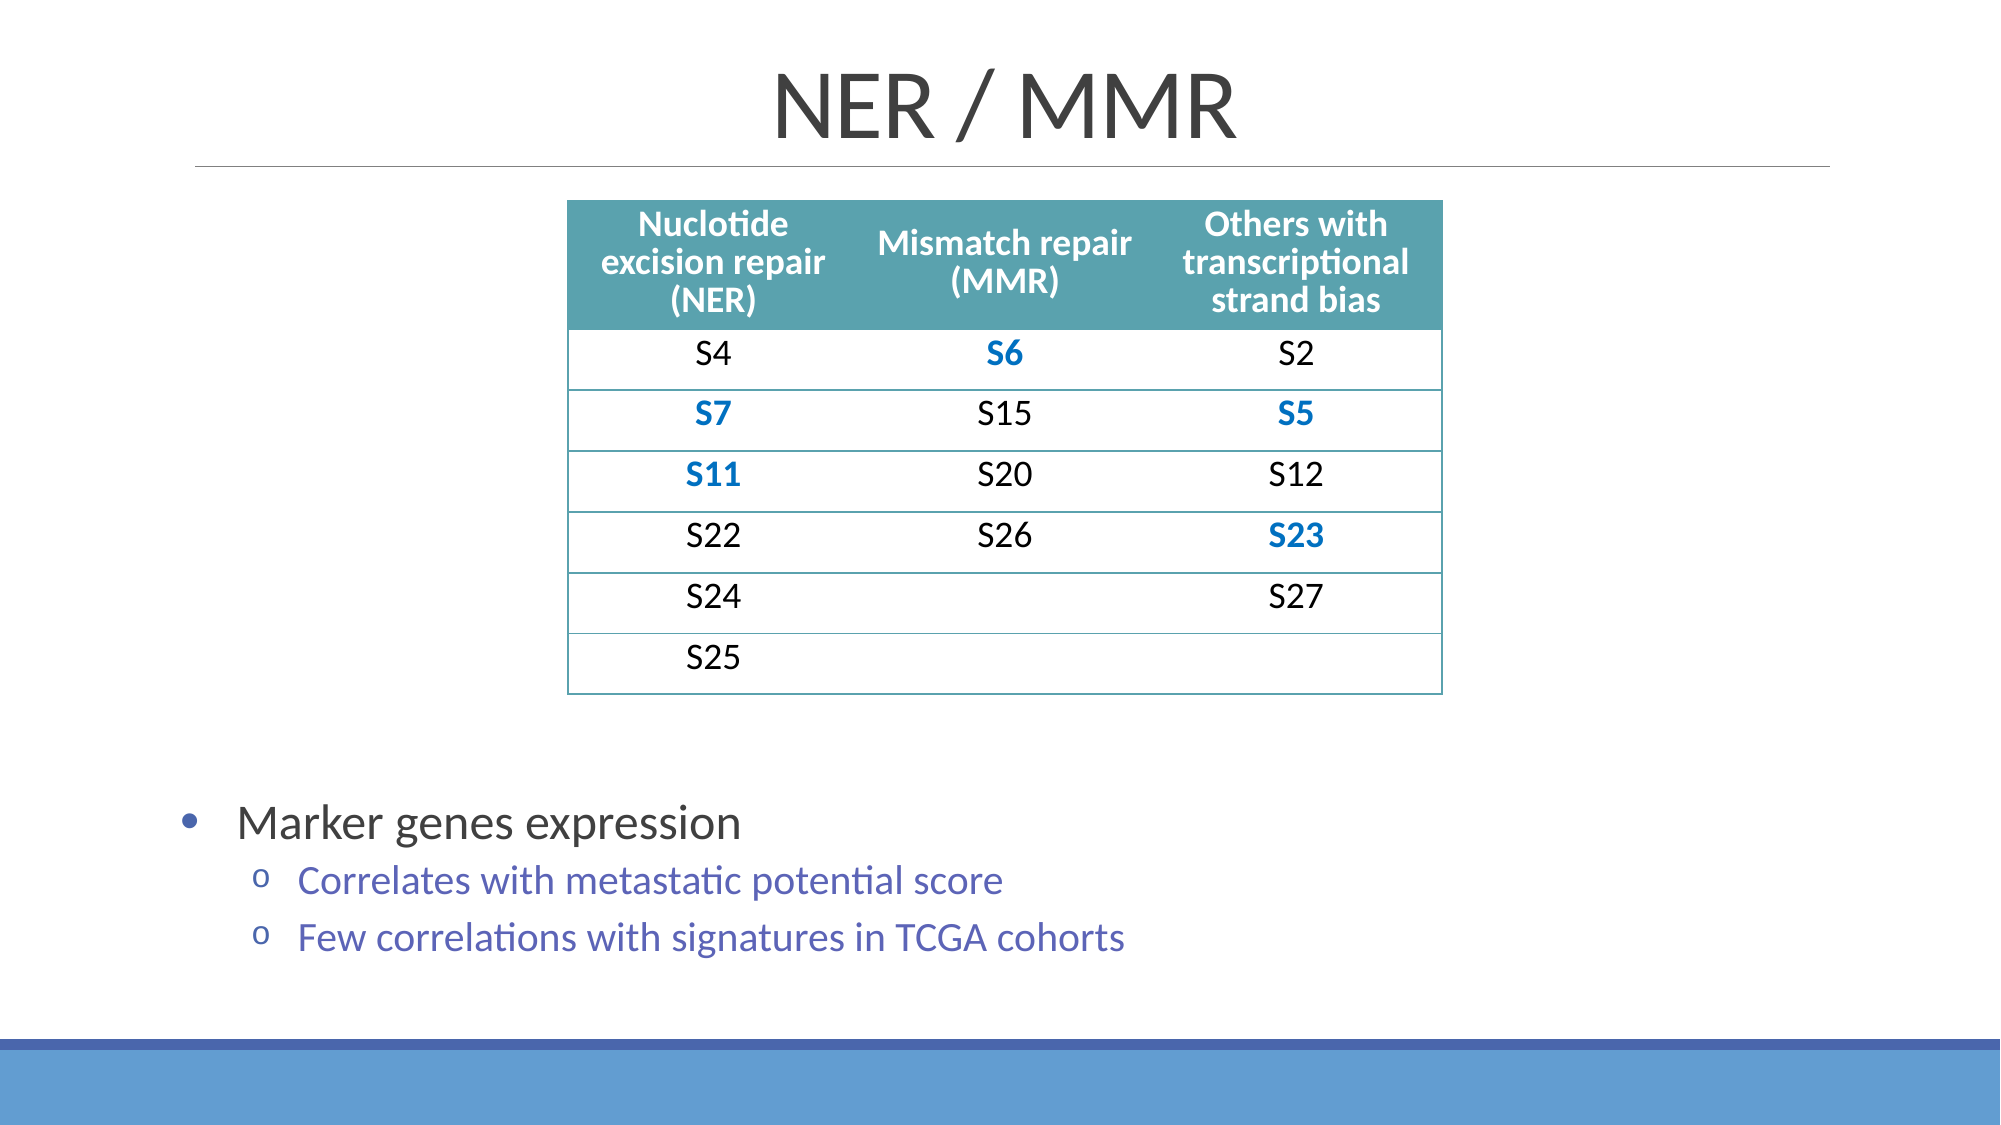

# NER / MMR
| Nuclotide excision repair (NER) | Mismatch repair (MMR) | Others with transcriptional strand bias |
| --- | --- | --- |
| S4 | S6 | S2 |
| S7 | S15 | S5 |
| S11 | S20 | S12 |
| S22 | S26 | S23 |
| S24 |  | S27 |
| S25 |  |  |
Marker genes expression
Correlates with metastatic potential score
Few correlations with signatures in TCGA cohorts